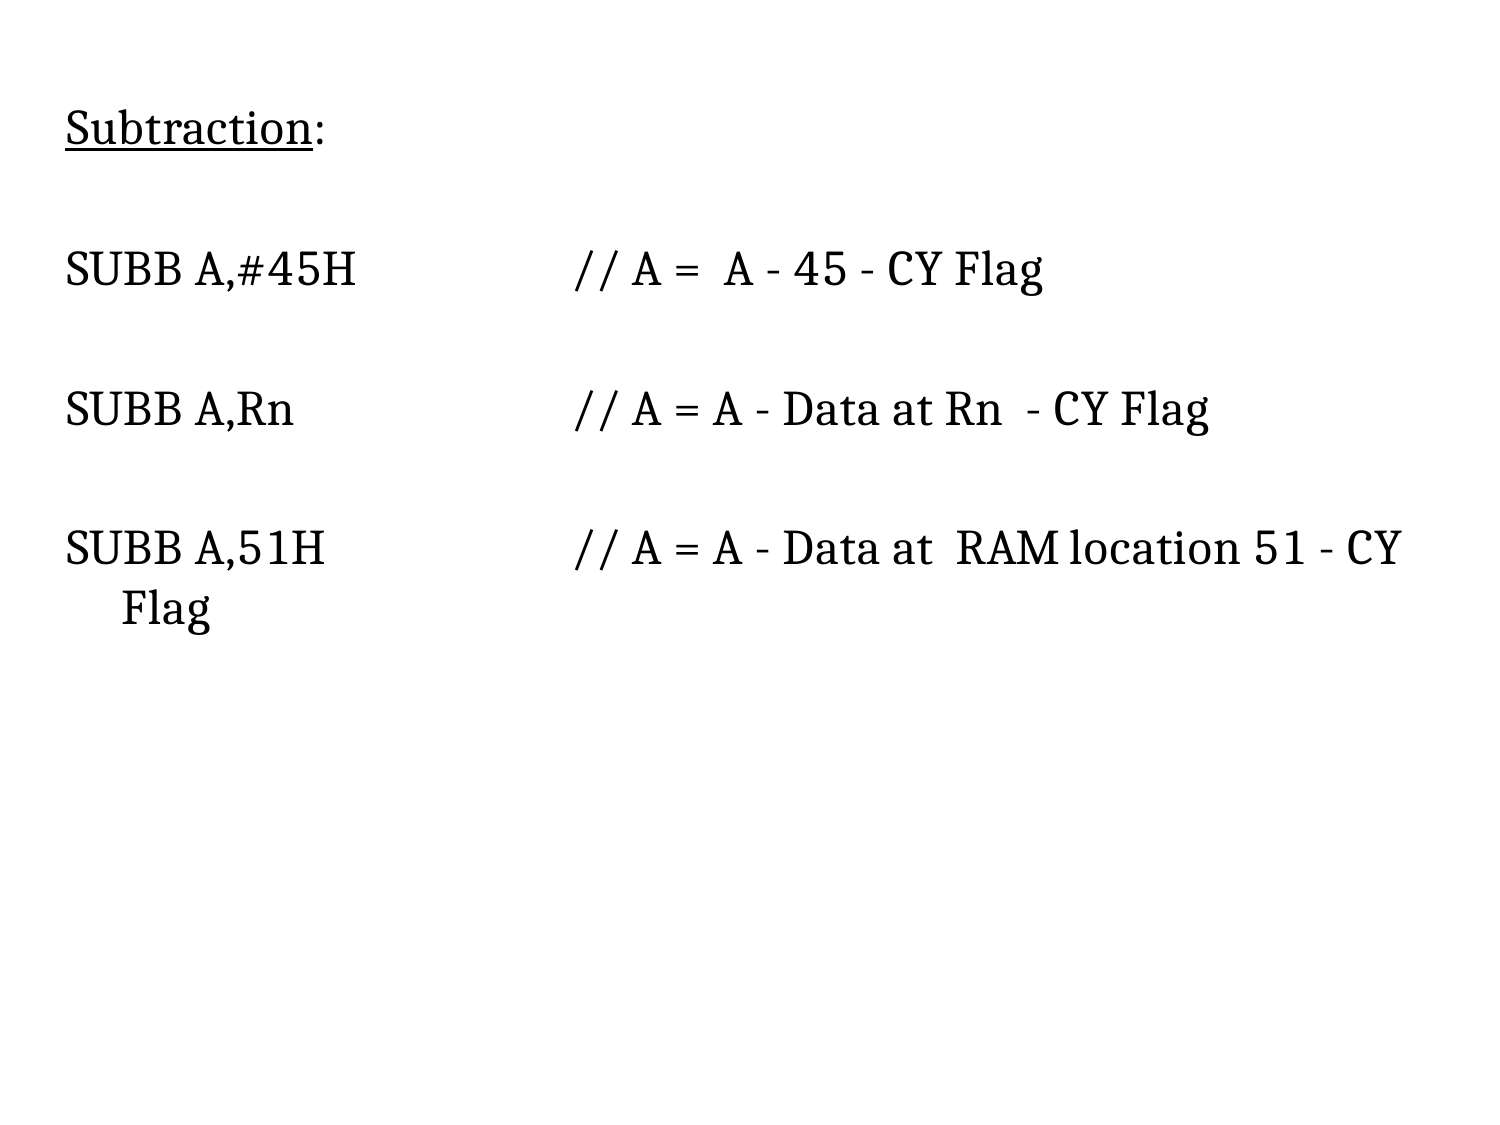

Subtraction:

SUBB A,#45H		// A =  A - 45 - CY Flag

SUBB A,Rn		// A = A - Data at Rn  - CY Flag

SUBB A,51H		// A = A - Data at  RAM location 51 - CY Flag